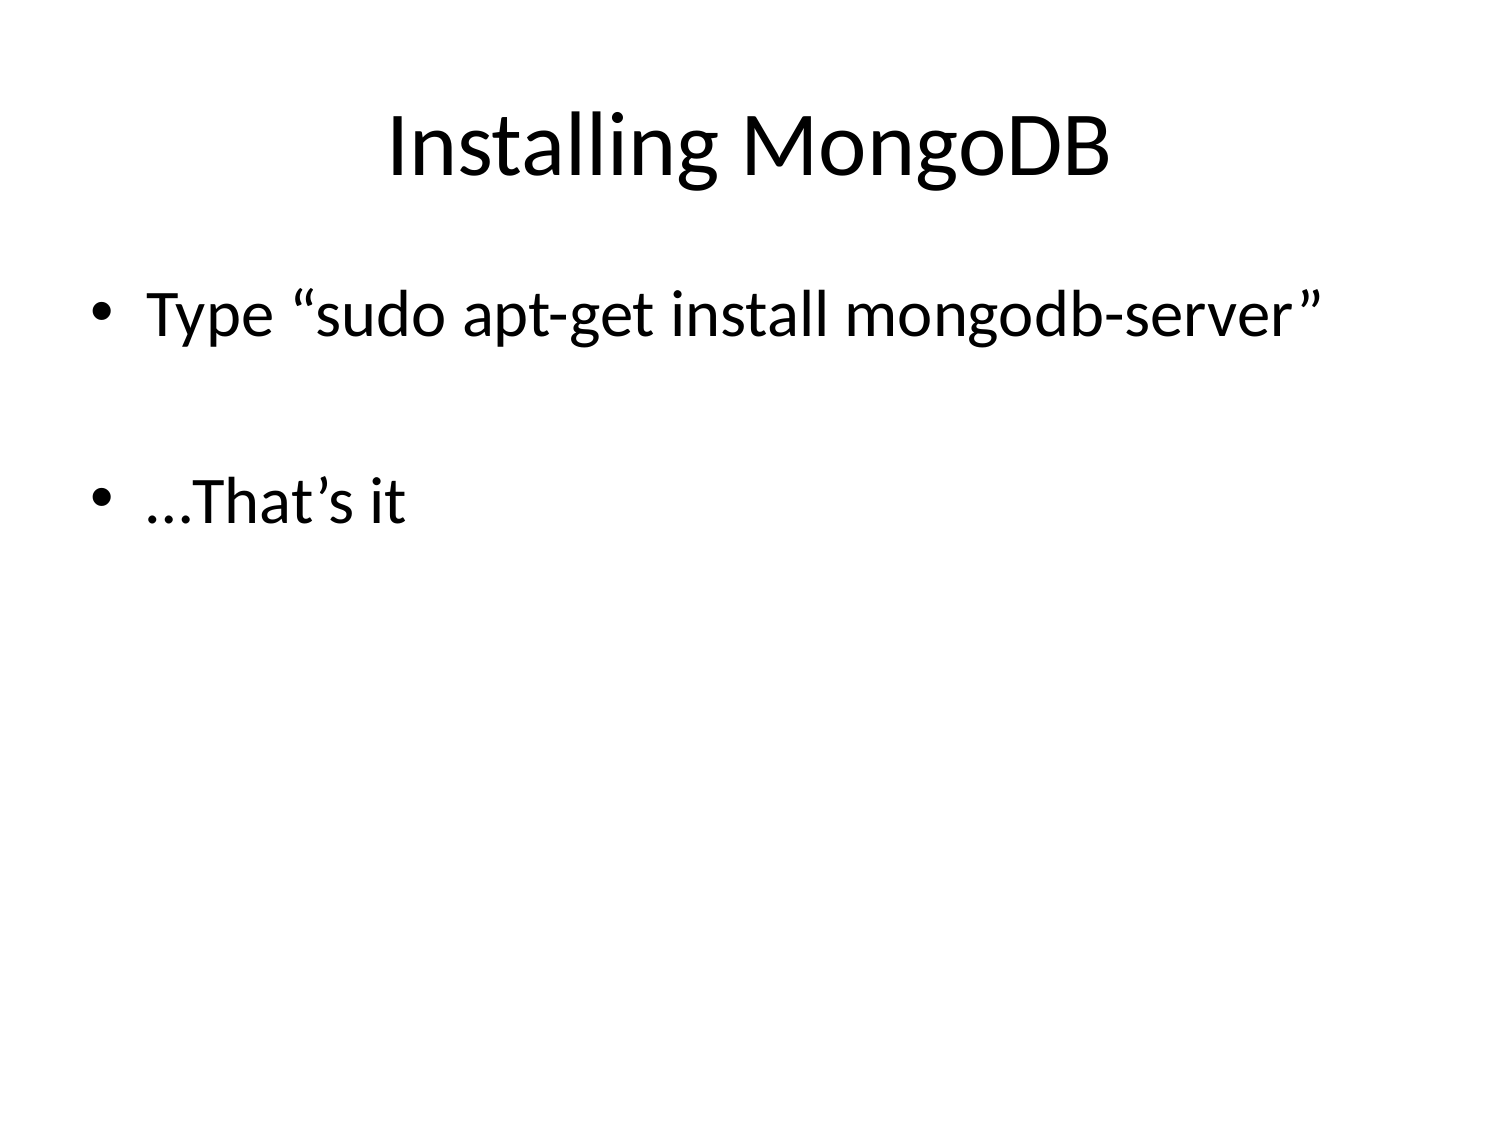

# Installing MongoDB
Type “sudo apt-get install mongodb-server”

…That’s it